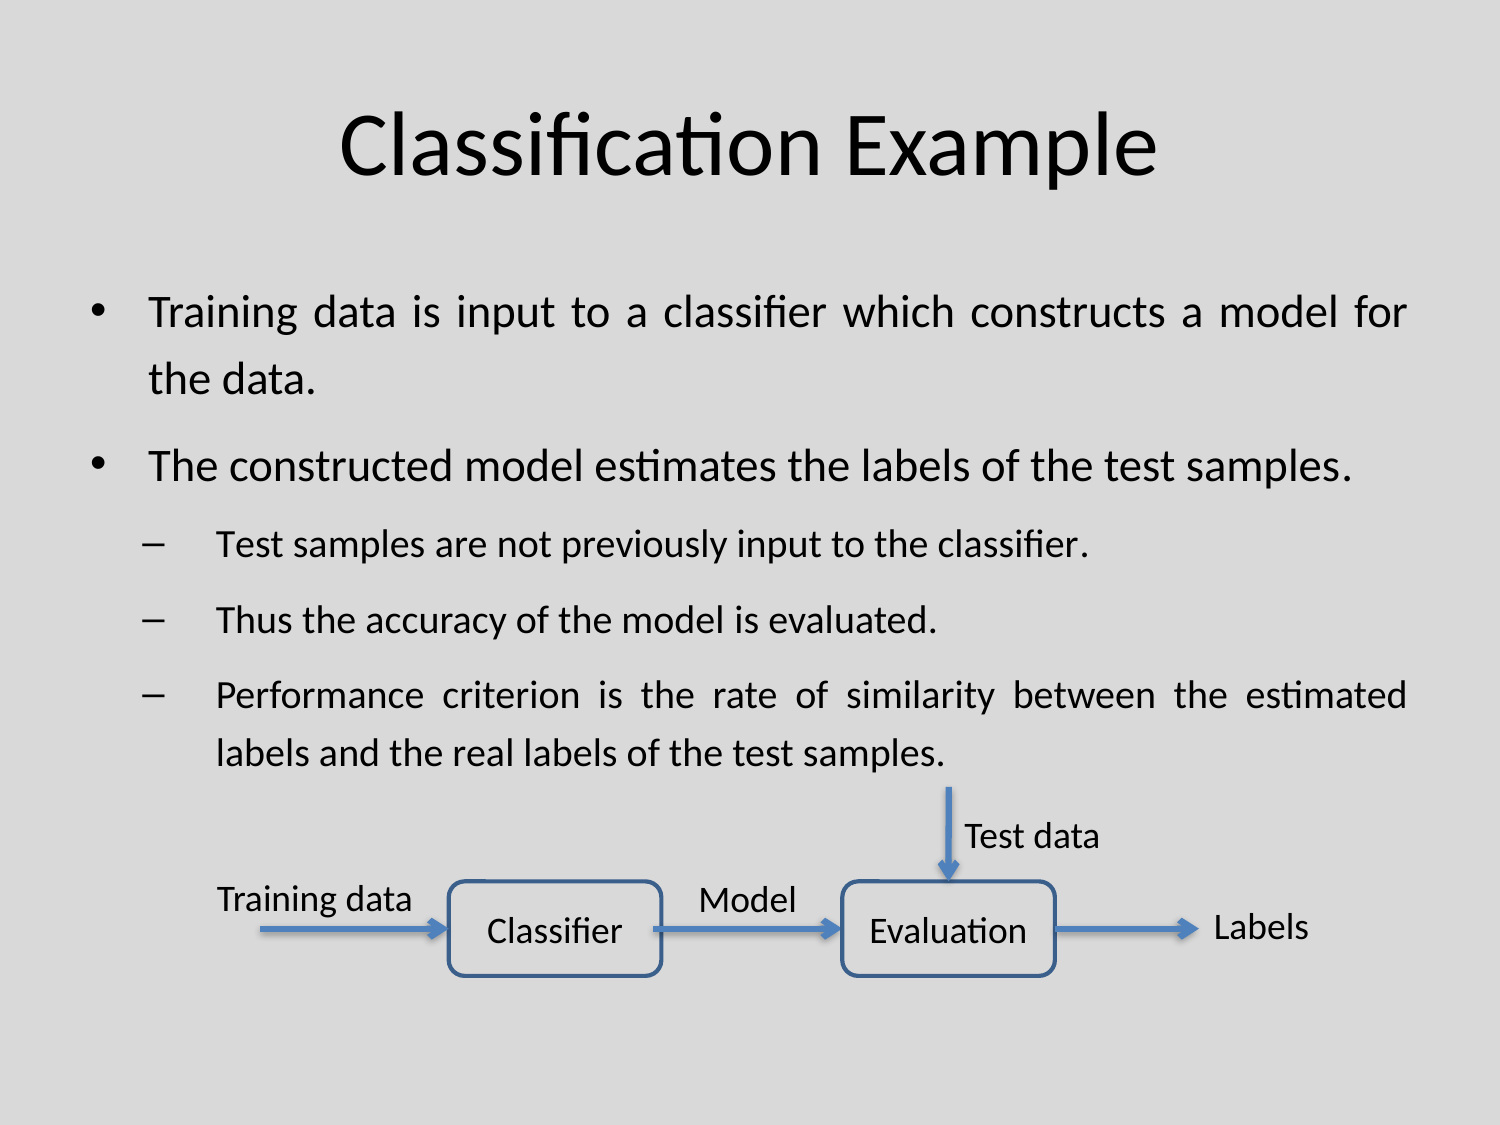

# Classification Example
Training data is input to a classifier which constructs a model for the data.
The constructed model estimates the labels of the test samples.
Test samples are not previously input to the classifier.
Thus the accuracy of the model is evaluated.
Performance criterion is the rate of similarity between the estimated labels and the real labels of the test samples.

Test data
Training data
Model
Classifier
Evaluation
Labels